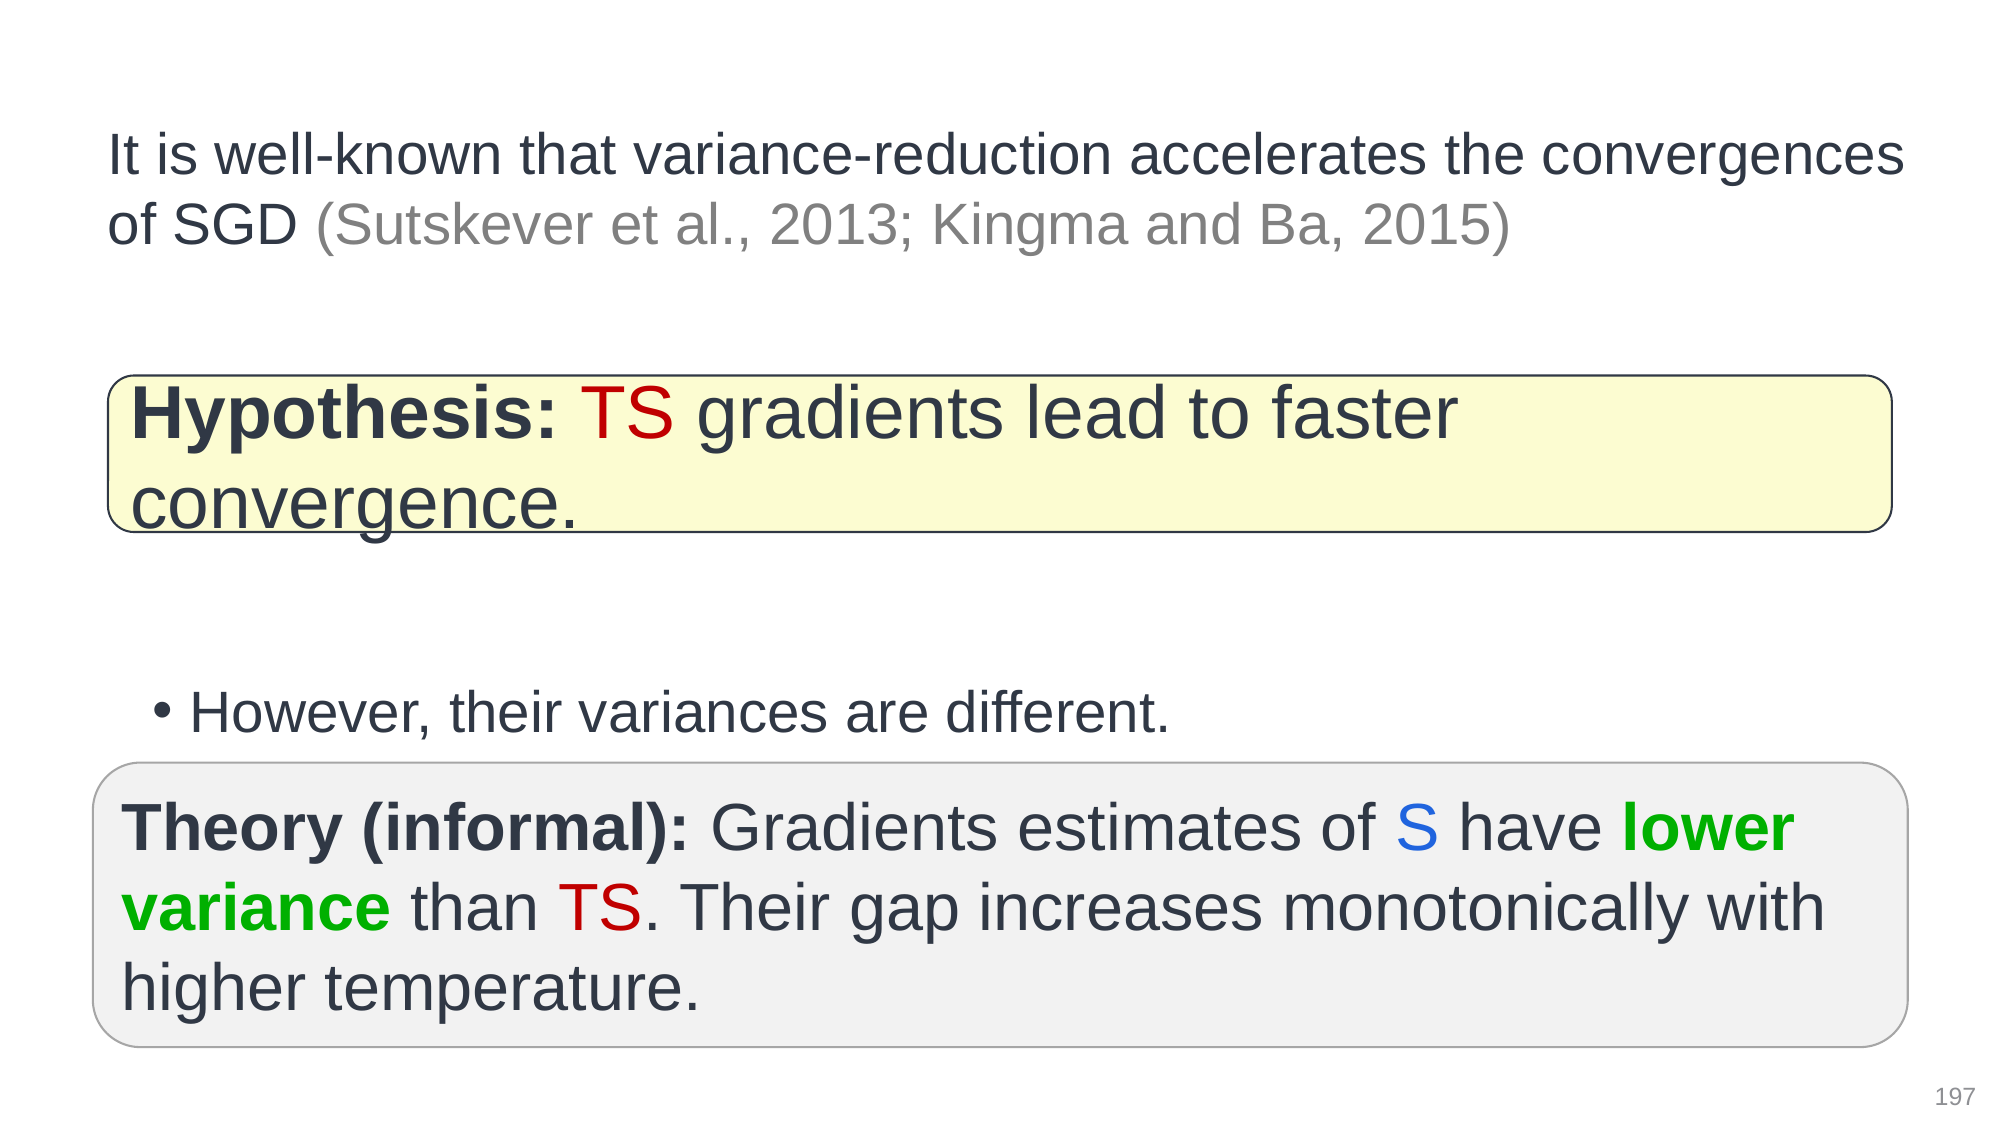

It is well-known that variance-reduction accelerates the convergences of SGD (Sutskever et al., 2013; Kingma and Ba, 2015)

However, their variances are different.

Hypothesis: TS gradients lead to faster convergence.
Theory (informal): Gradients estimates of S have lower variance than TS. Their gap increases monotonically with higher temperature.
197